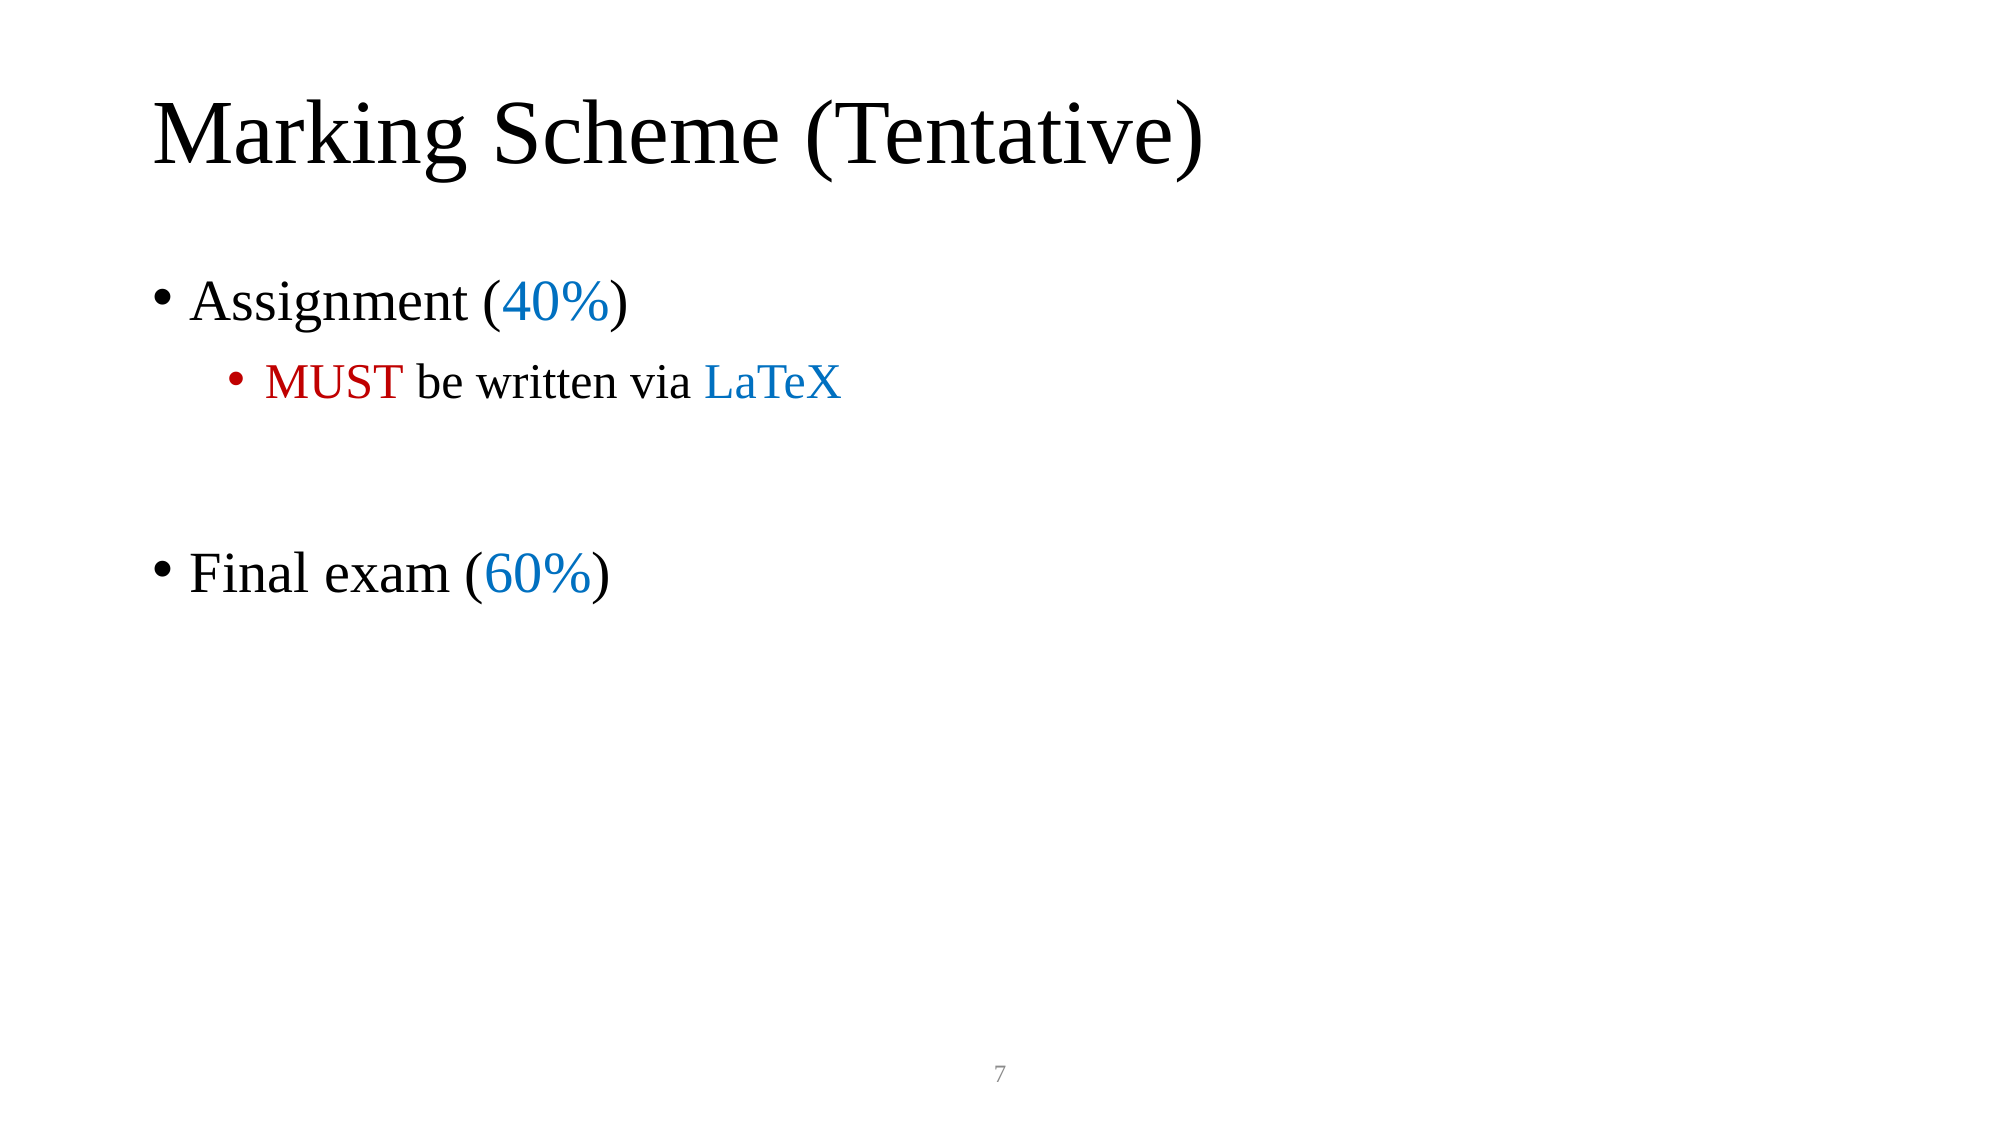

# Marking Scheme (Tentative)
Assignment (40%)
MUST be written via LaTeX

Final exam (60%)
7